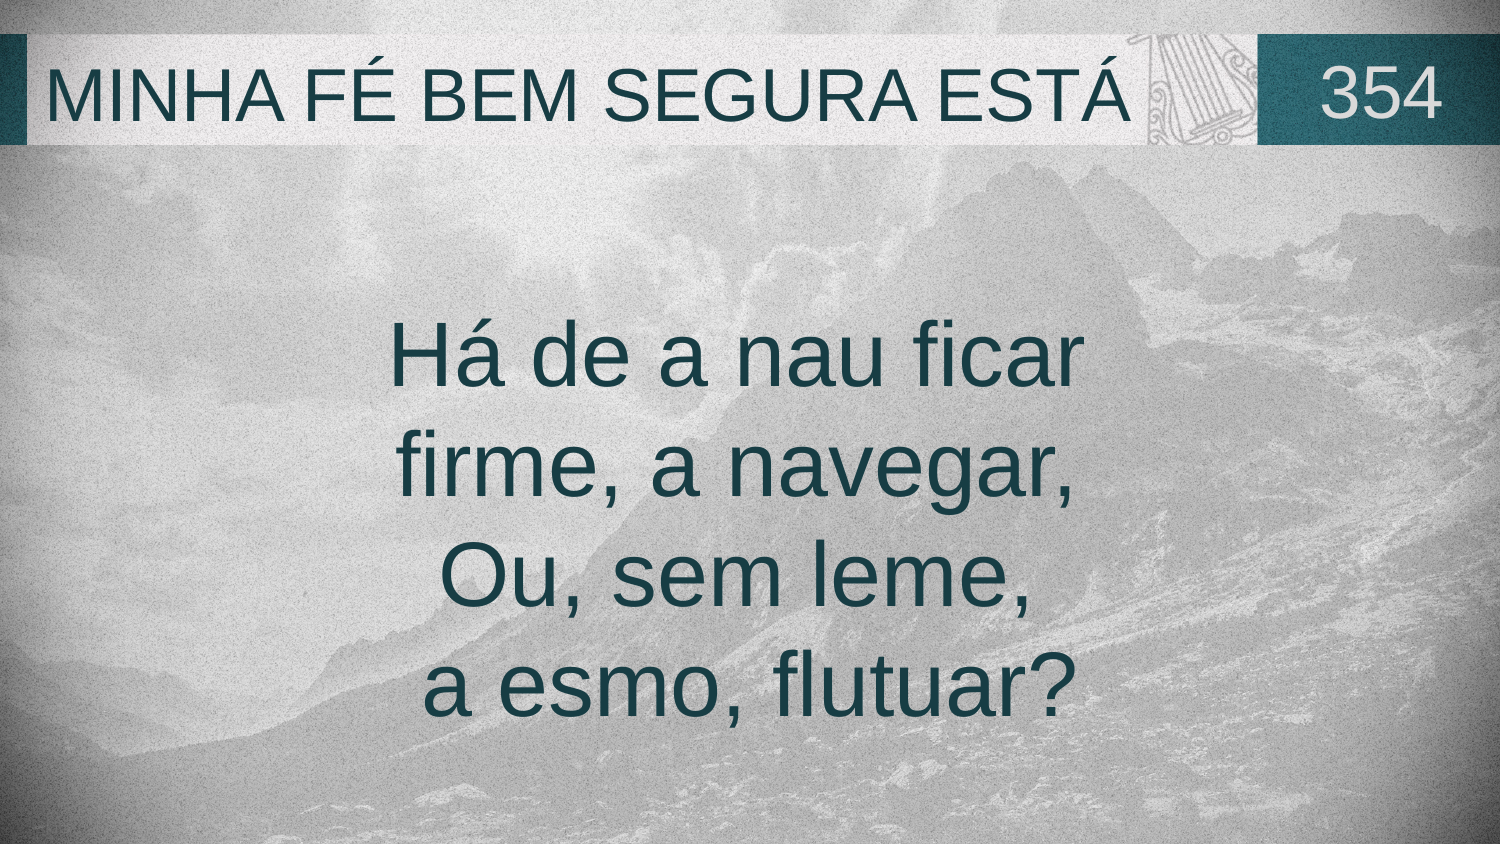

# MINHA FÉ BEM SEGURA ESTÁ
354
Há de a nau ficar
firme, a navegar,
Ou, sem leme,
a esmo, flutuar?